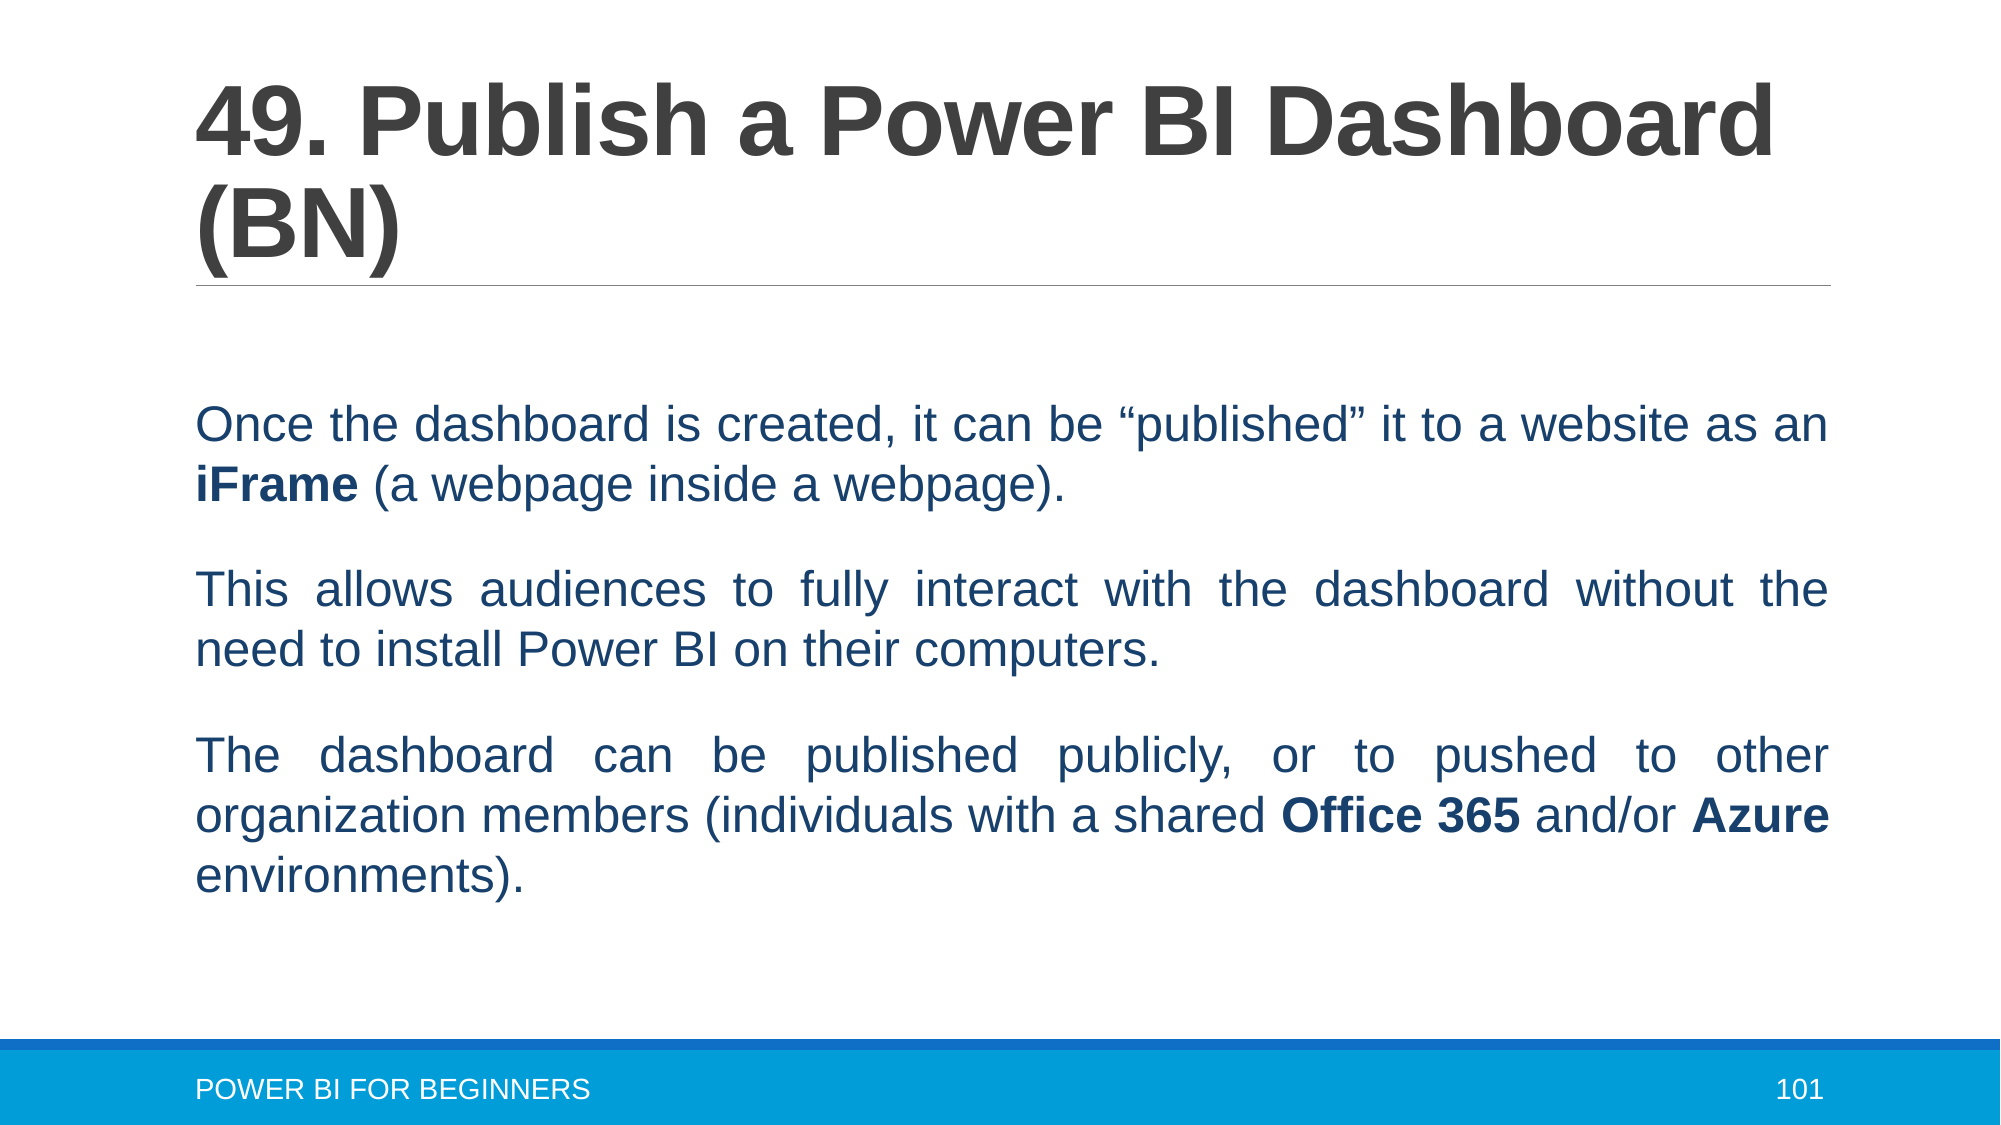

# 49. Publish a Power BI Dashboard (BN)
Once the dashboard is created, it can be “published” it to a website as an iFrame (a webpage inside a webpage).
This allows audiences to fully interact with the dashboard without the need to install Power BI on their computers.
The dashboard can be published publicly, or to pushed to other organization members (individuals with a shared Office 365 and/or Azure environments).
POWER BI FOR BEGINNERS
101